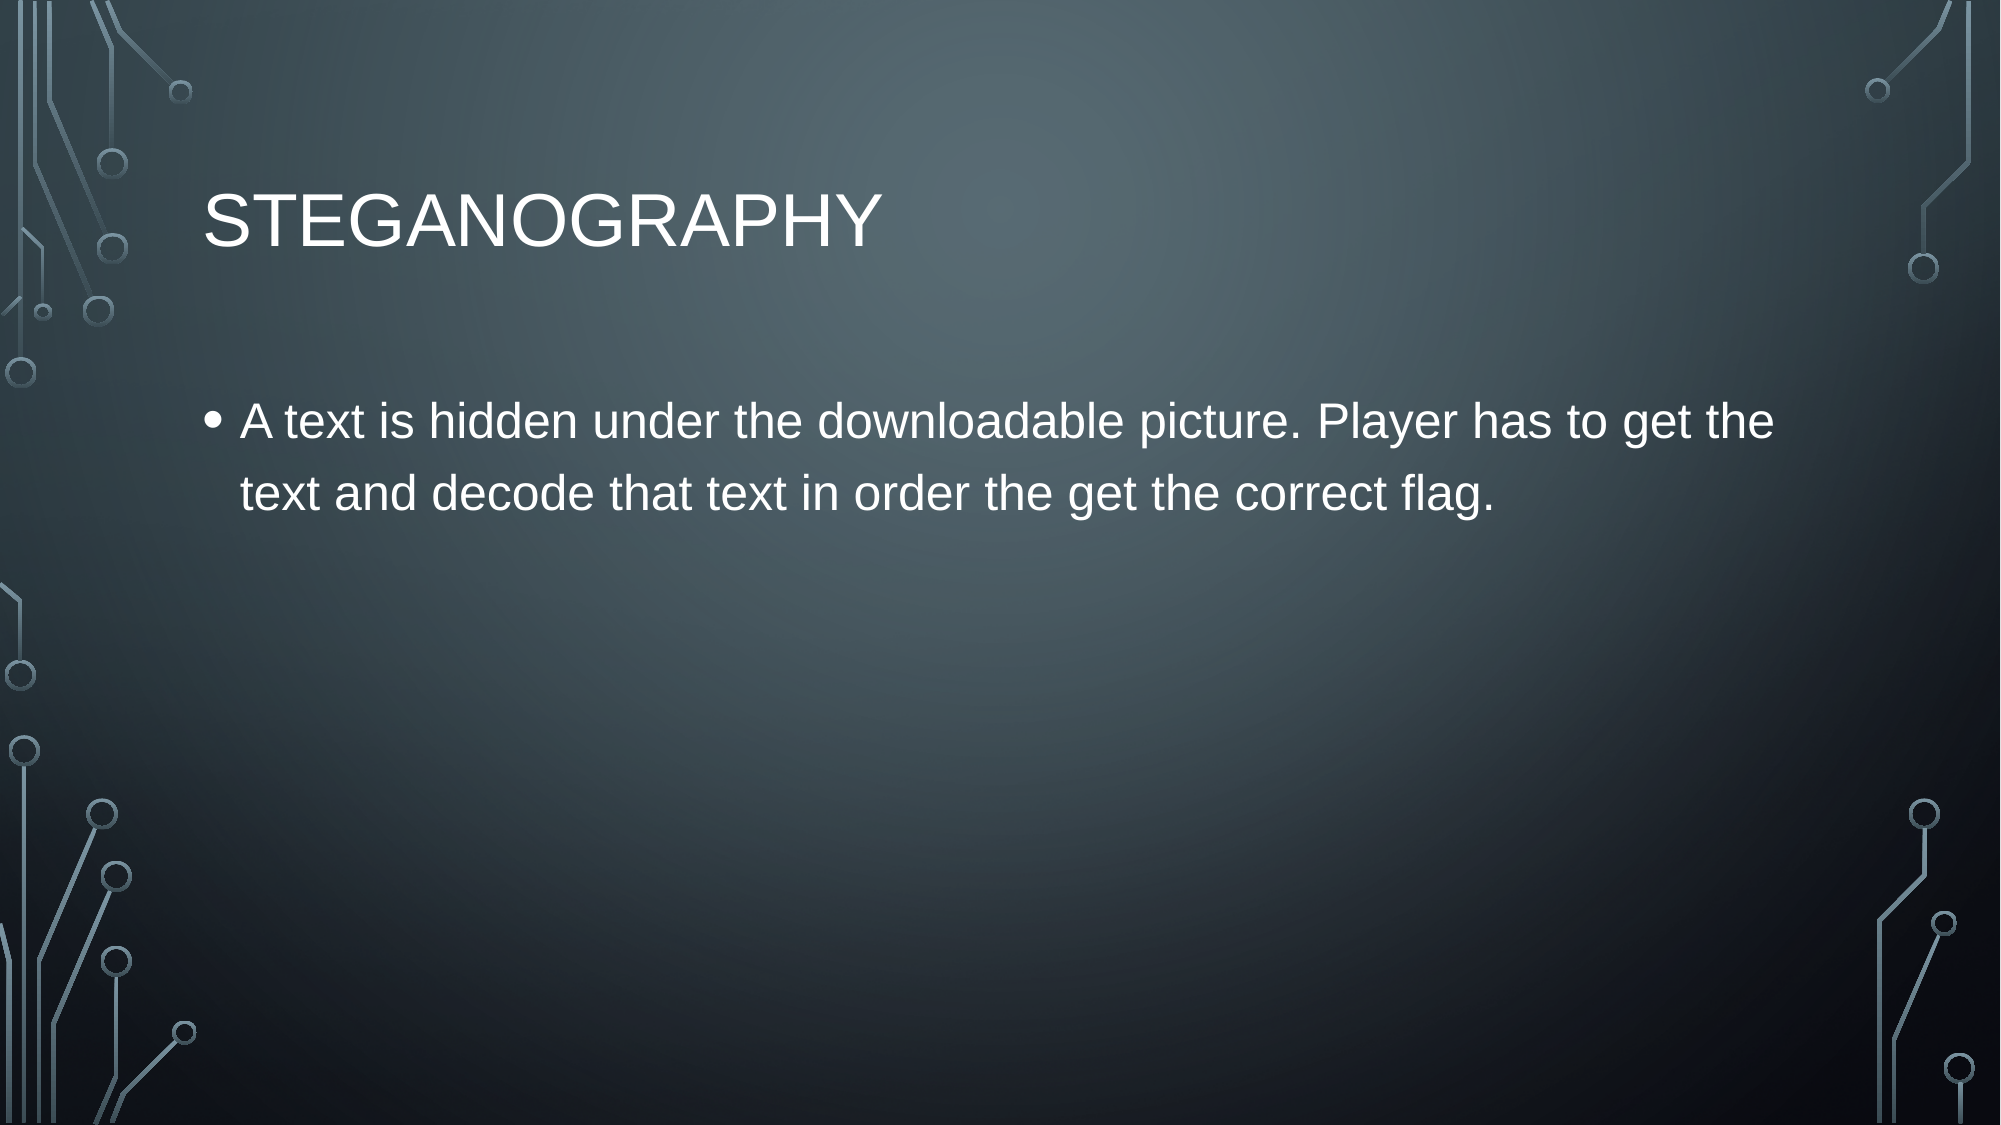

# Steganography
A text is hidden under the downloadable picture. Player has to get the text and decode that text in order the get the correct flag.